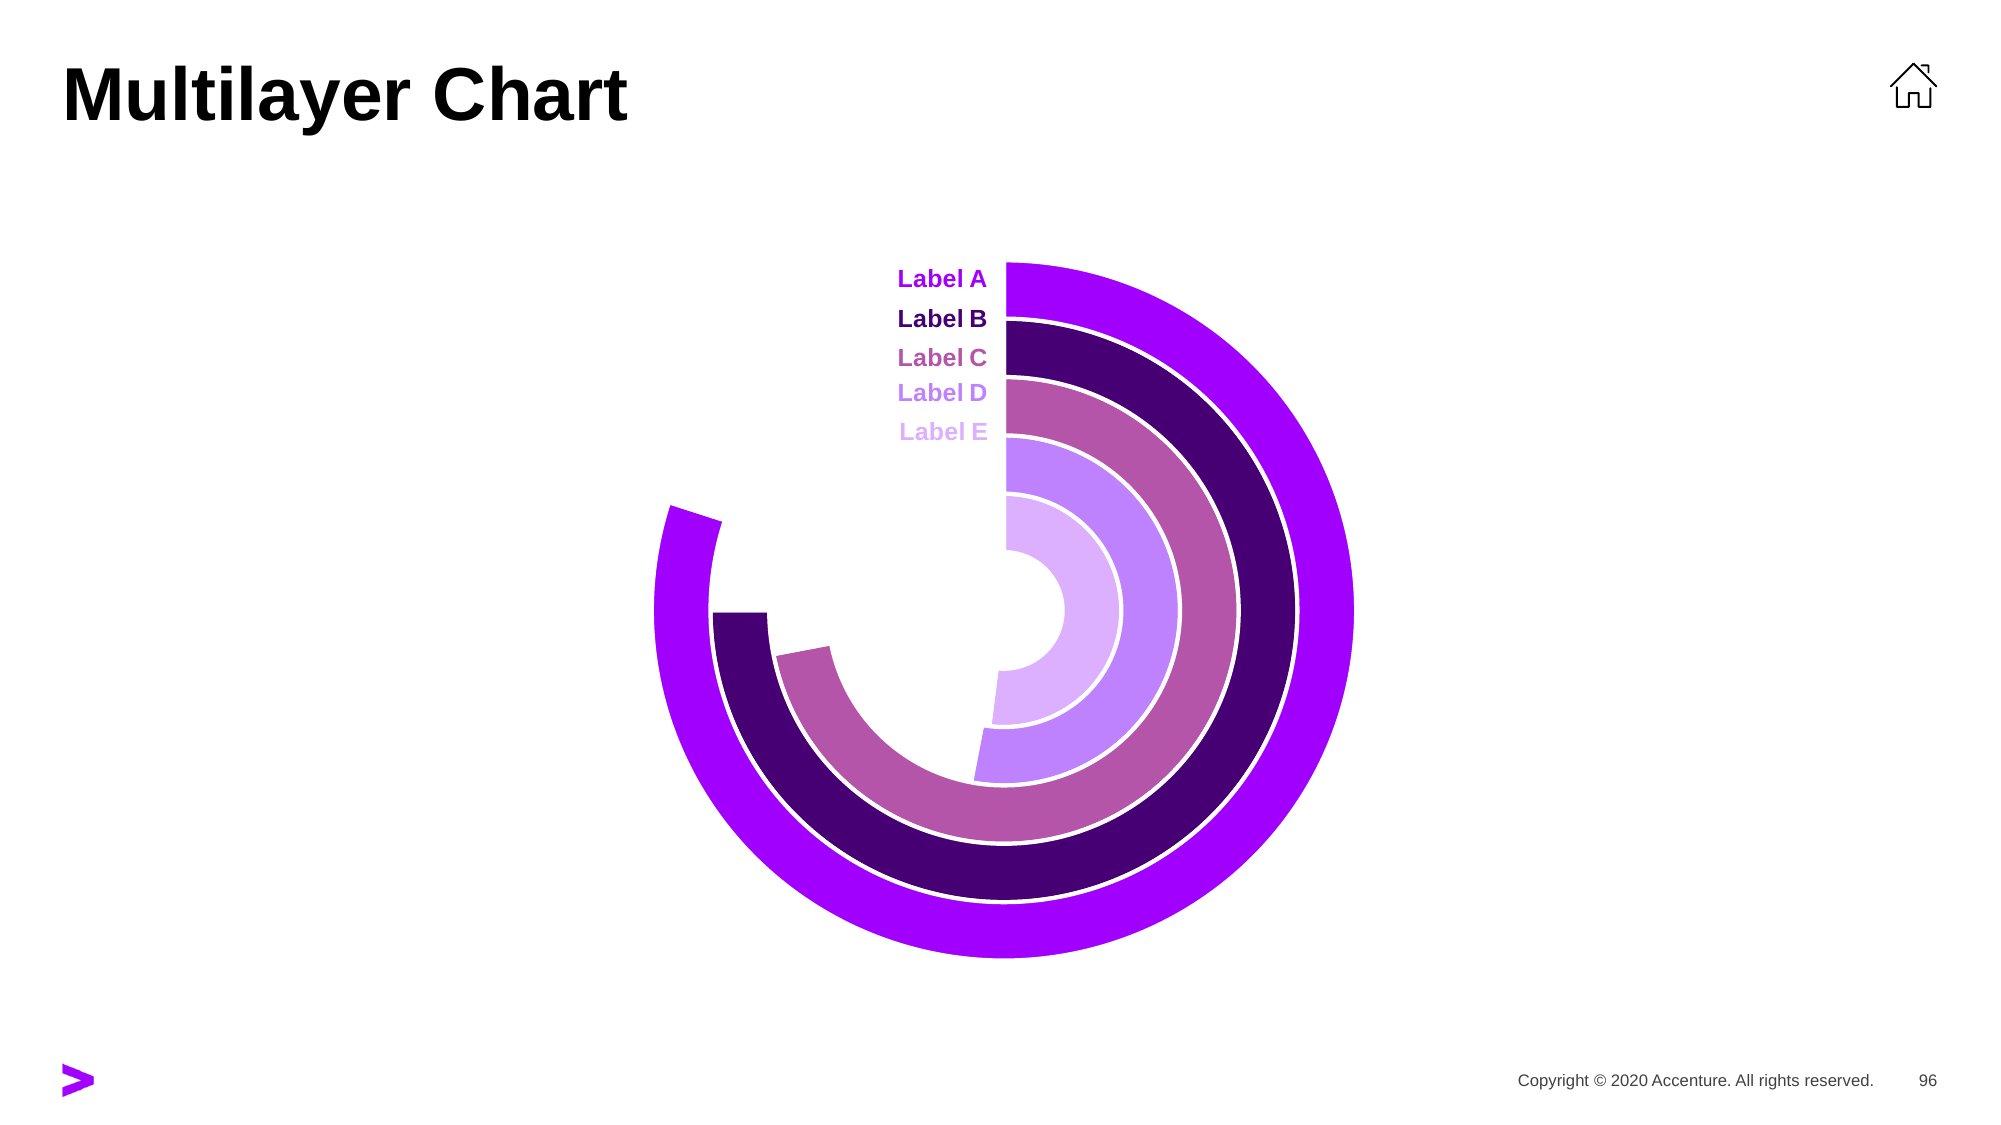

# Multilayer Chart

### Chart

| Category | Name 1 | Name 2 | Name 3 | Name 4 | Name 5 |
|---|---|---|---|---|---|
| Active | 0.52 | 0.53 | 0.72 | 0.75 | 0.8 |
| other | 0.48 | 0.47 | 0.28 | 0.25 | 0.2 |